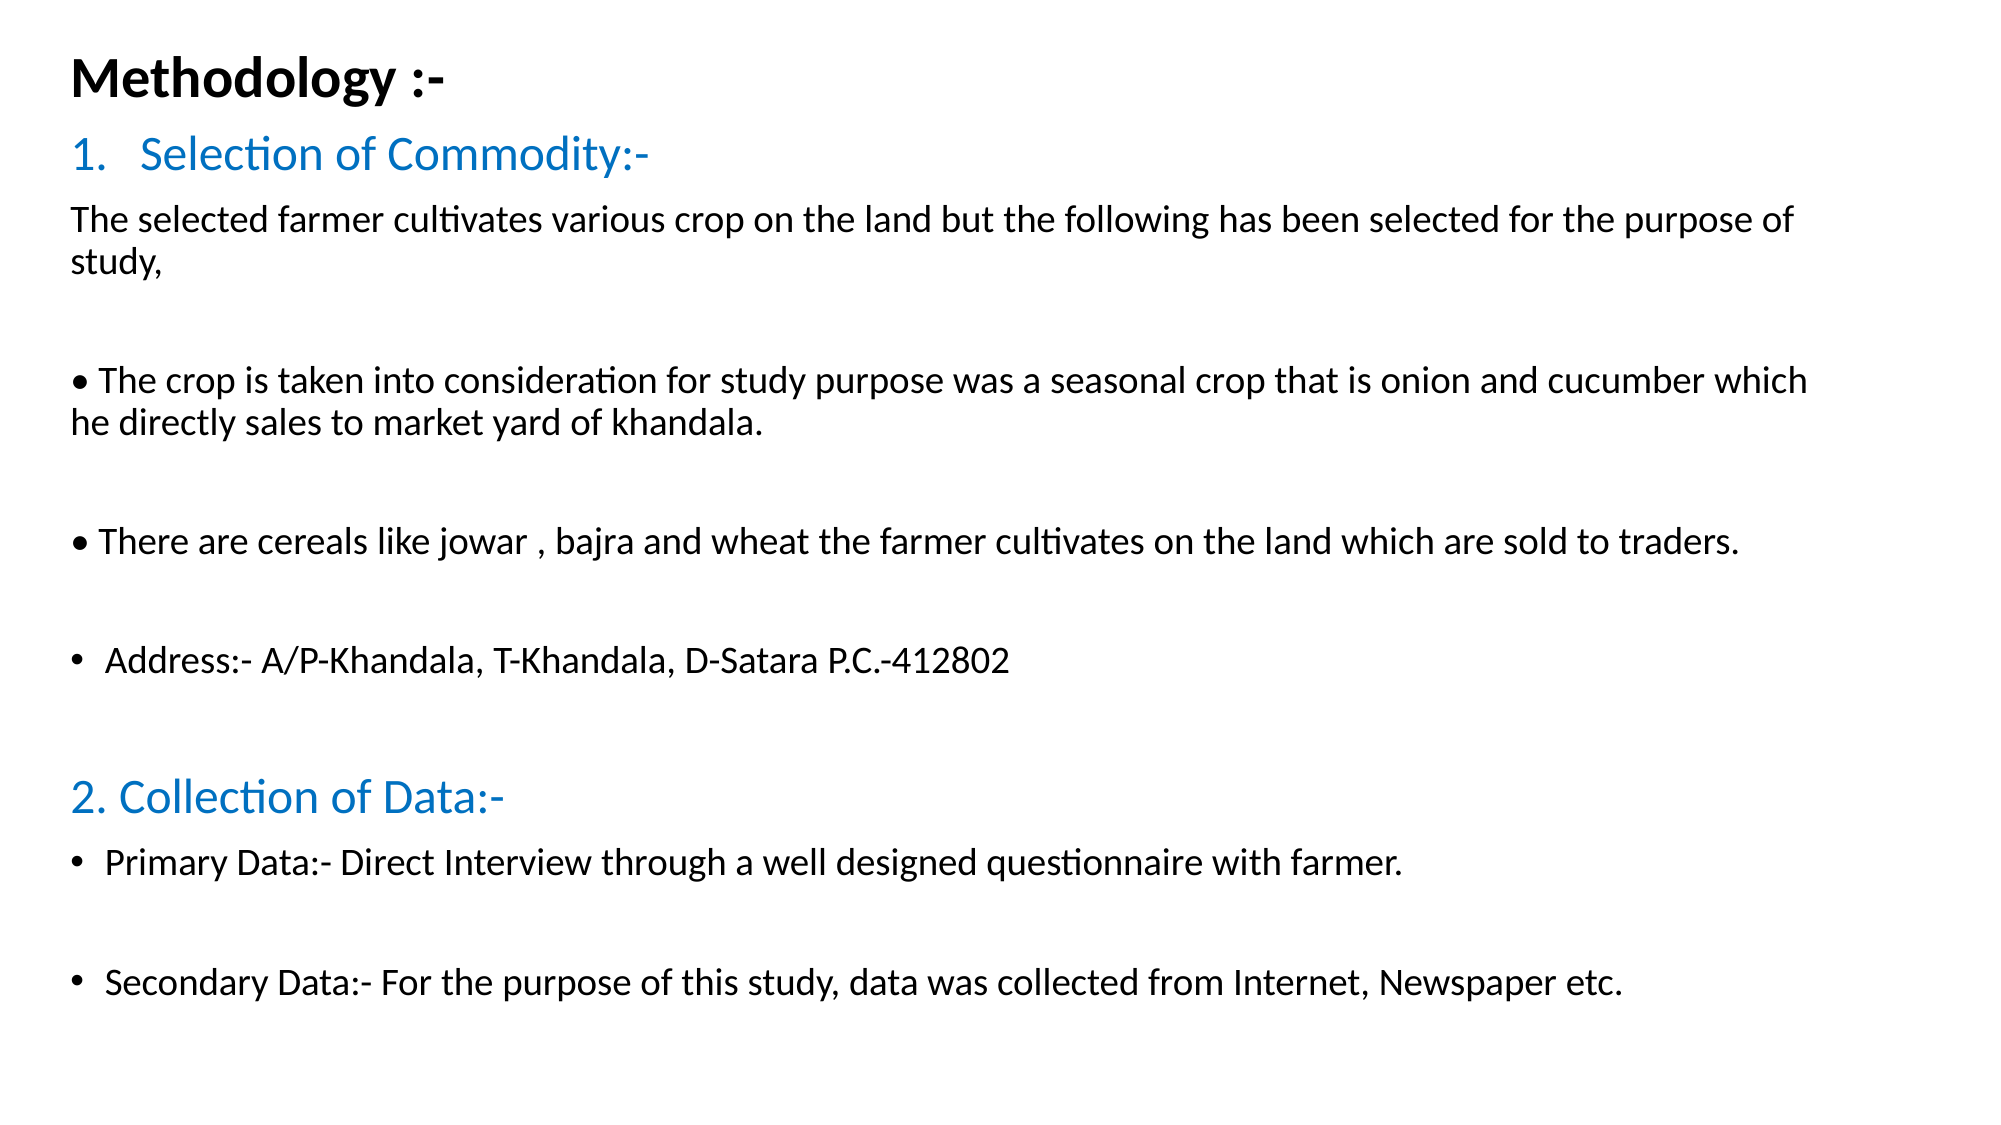

Methodology :-
Selection of Commodity:-
The selected farmer cultivates various crop on the land but the following has been selected for the purpose of study,

• The crop is taken into consideration for study purpose was a seasonal crop that is onion and cucumber which he directly sales to market yard of khandala.

• There are cereals like jowar , bajra and wheat the farmer cultivates on the land which are sold to traders.

Address:- A/P-Khandala, T-Khandala, D-Satara P.C.-412802

2. Collection of Data:-
Primary Data:- Direct Interview through a well designed questionnaire with farmer.

Secondary Data:- For the purpose of this study, data was collected from Internet, Newspaper etc.